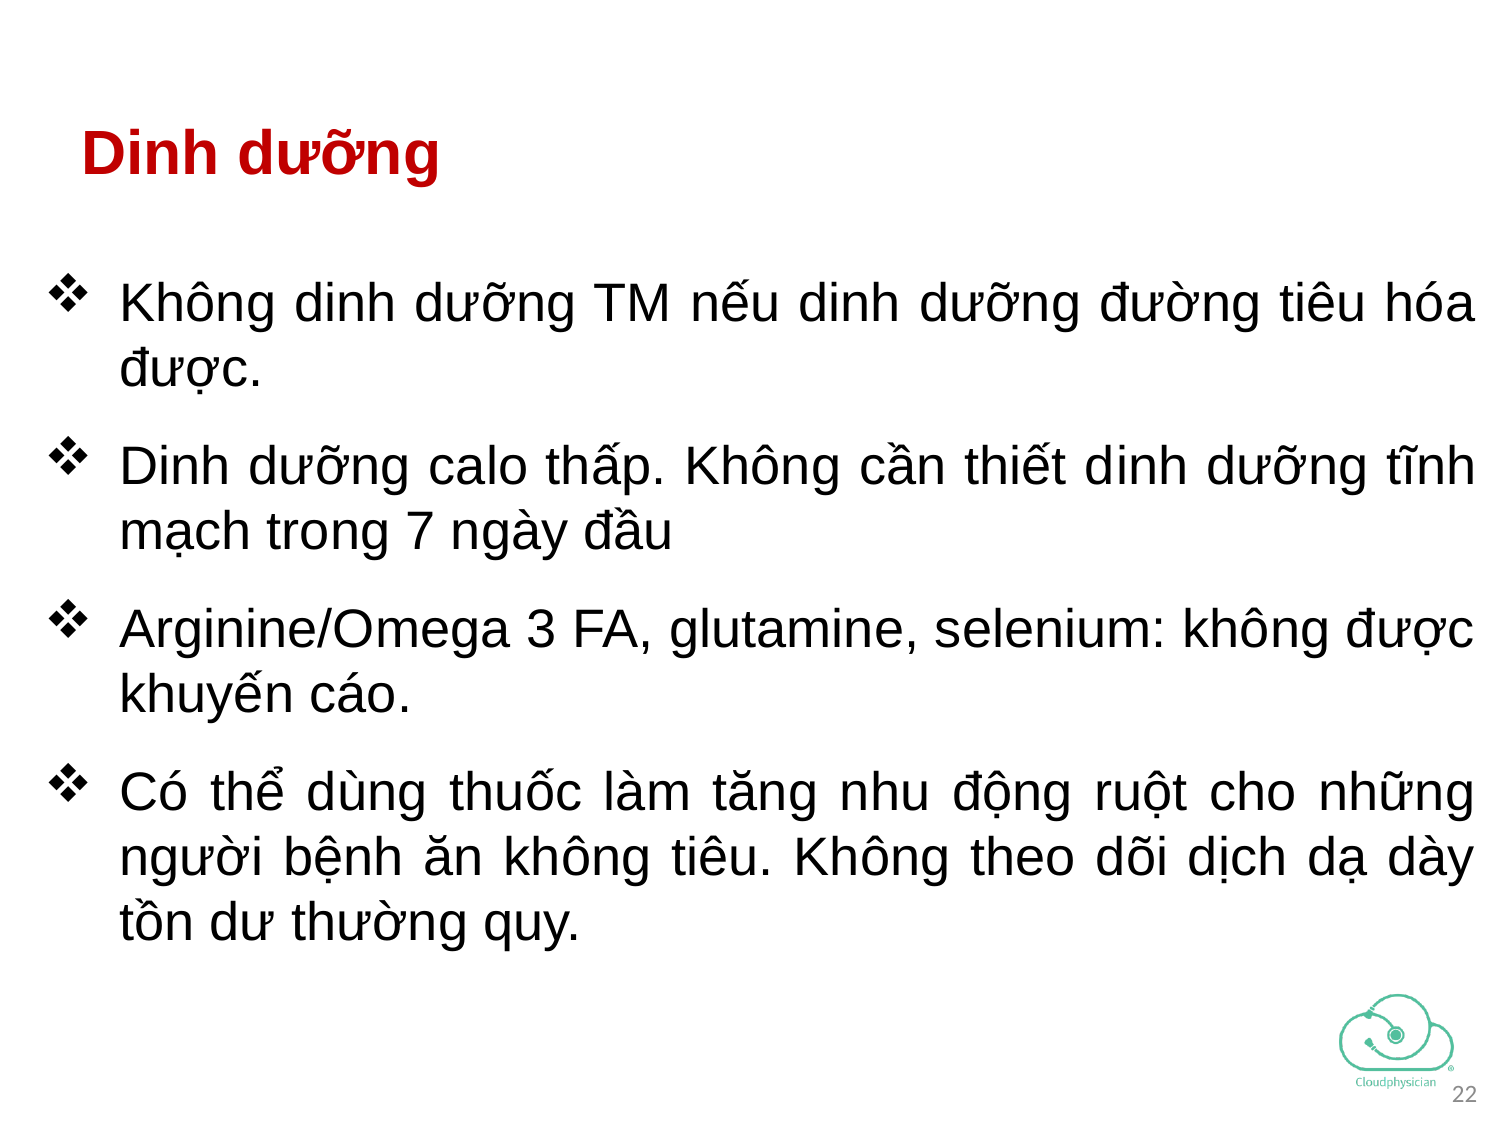

# Dinh dưỡng
Không dinh dưỡng TM nếu dinh dưỡng đường tiêu hóa được.
Dinh dưỡng calo thấp. Không cần thiết dinh dưỡng tĩnh mạch trong 7 ngày đầu
Arginine/Omega 3 FA, glutamine, selenium: không được khuyến cáo.
Có thể dùng thuốc làm tăng nhu động ruột cho những người bệnh ăn không tiêu. Không theo dõi dịch dạ dày tồn dư thường quy.
22